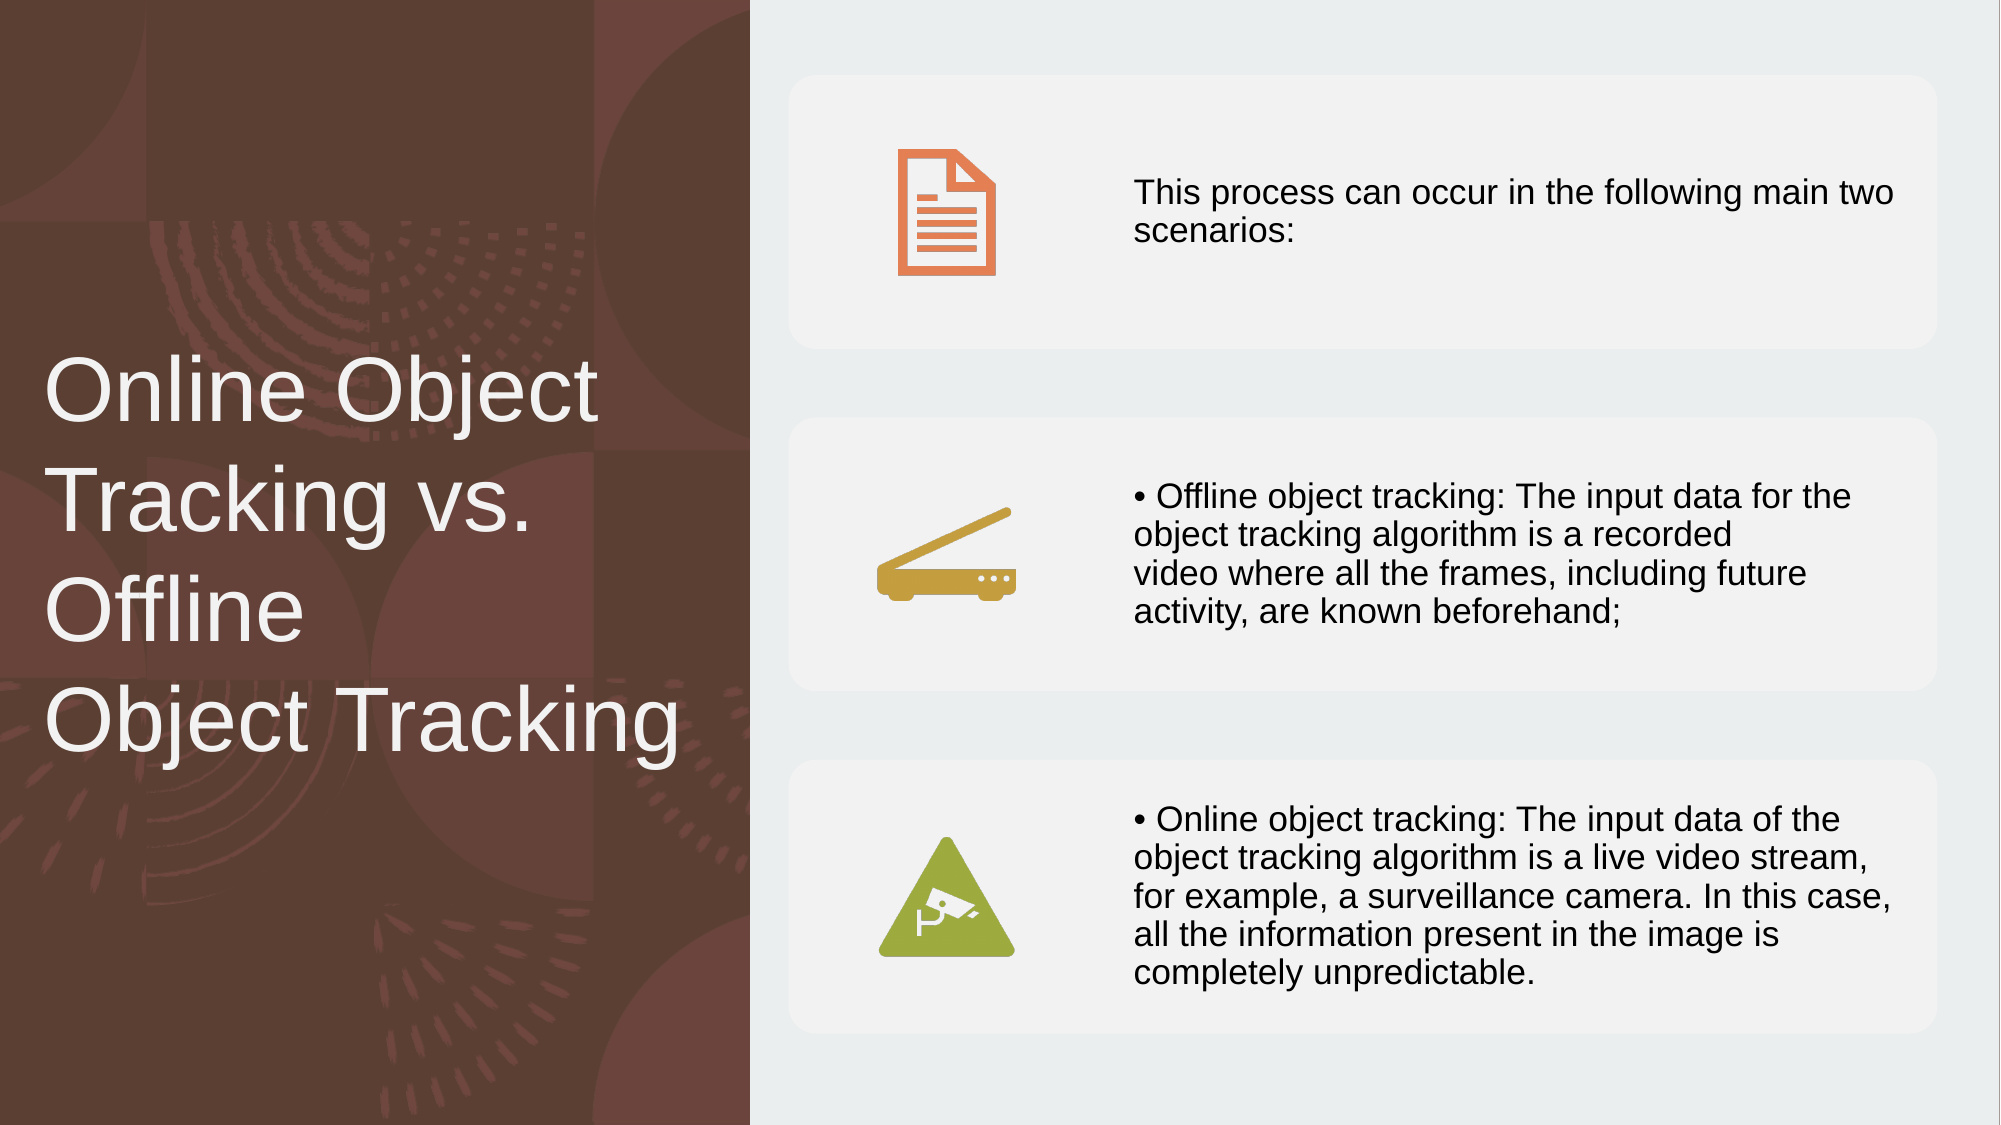

This process can occur in the following main two scenarios:
• Offline object tracking: The input data for the object tracking algorithm is a recorded video where all the frames, including future activity, are known beforehand;
• Online object tracking: The input data of the object tracking algorithm is a live video stream, for example, a surveillance camera. In this case, all the information present in the image is completely unpredictable.
# Online Object Tracking vs.  Offline Object Tracking